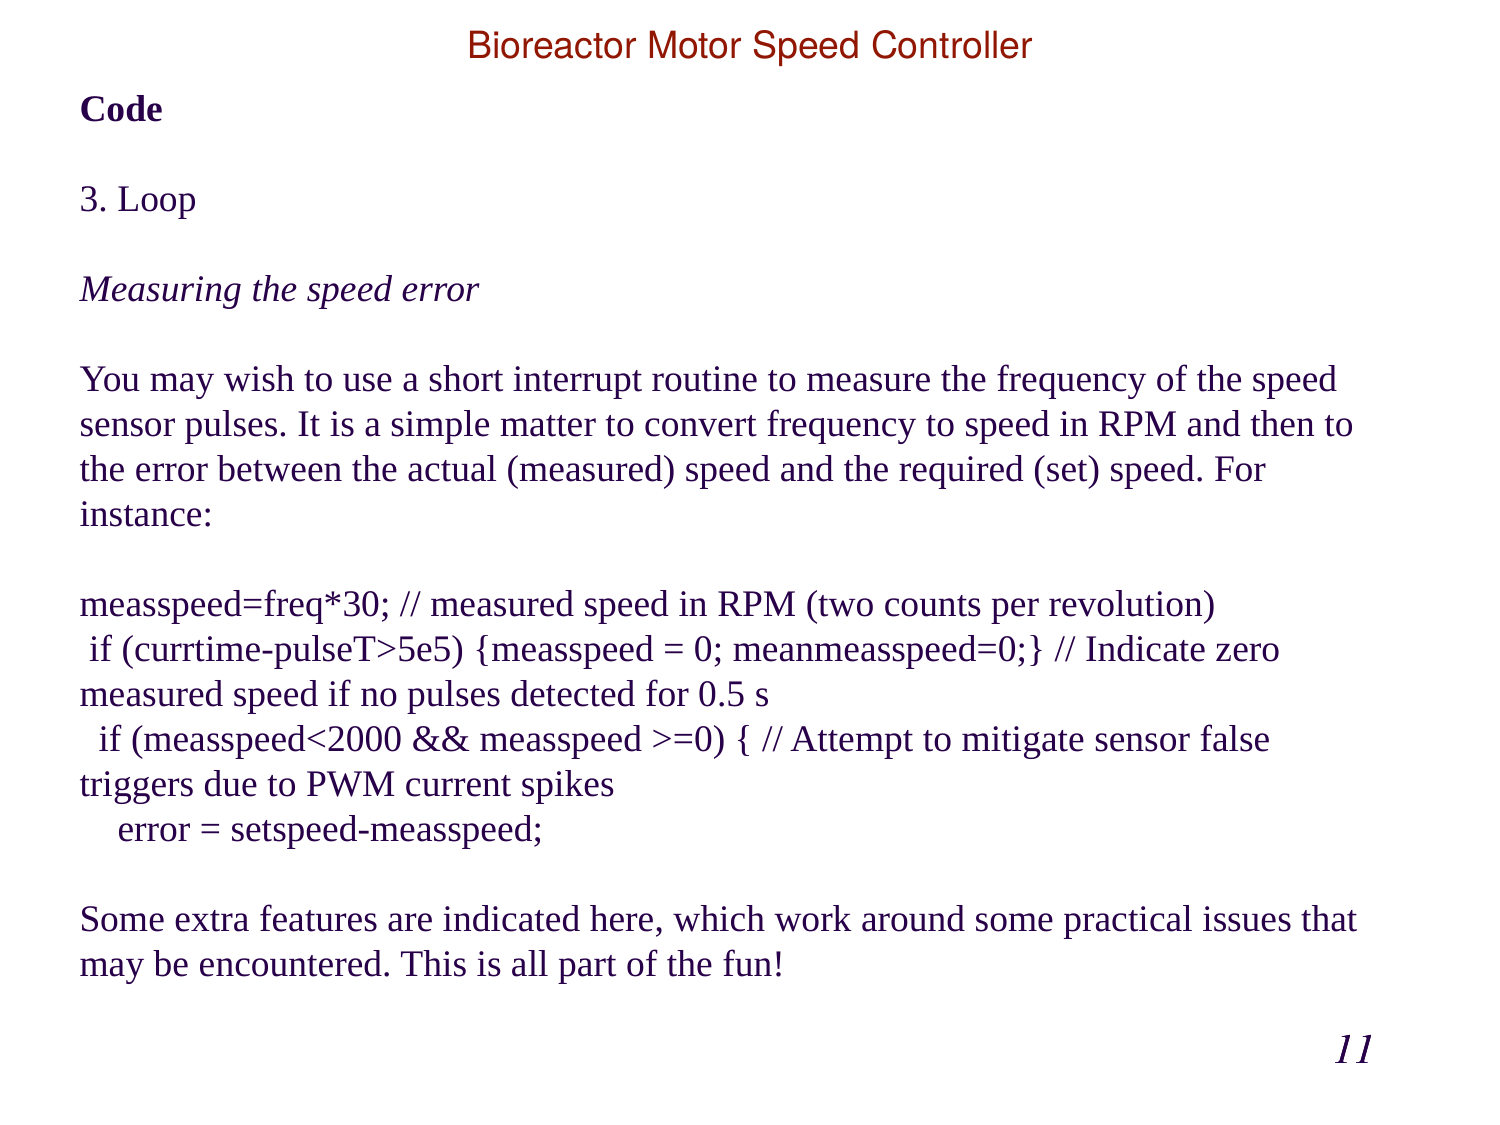

Bioreactor Motor Speed Controller
Code

3. Loop

Measuring the speed error

You may wish to use a short interrupt routine to measure the frequency of the speed sensor pulses. It is a simple matter to convert frequency to speed in RPM and then to the error between the actual (measured) speed and the required (set) speed. For instance:

measspeed=freq*30; // measured speed in RPM (two counts per revolution)
 if (currtime-pulseT>5e5) {measspeed = 0; meanmeasspeed=0;} // Indicate zero measured speed if no pulses detected for 0.5 s
  if (measspeed<2000 && measspeed >=0) { // Attempt to mitigate sensor false triggers due to PWM current spikes
    error = setspeed-measspeed;

Some extra features are indicated here, which work around some practical issues that may be encountered. This is all part of the fun!